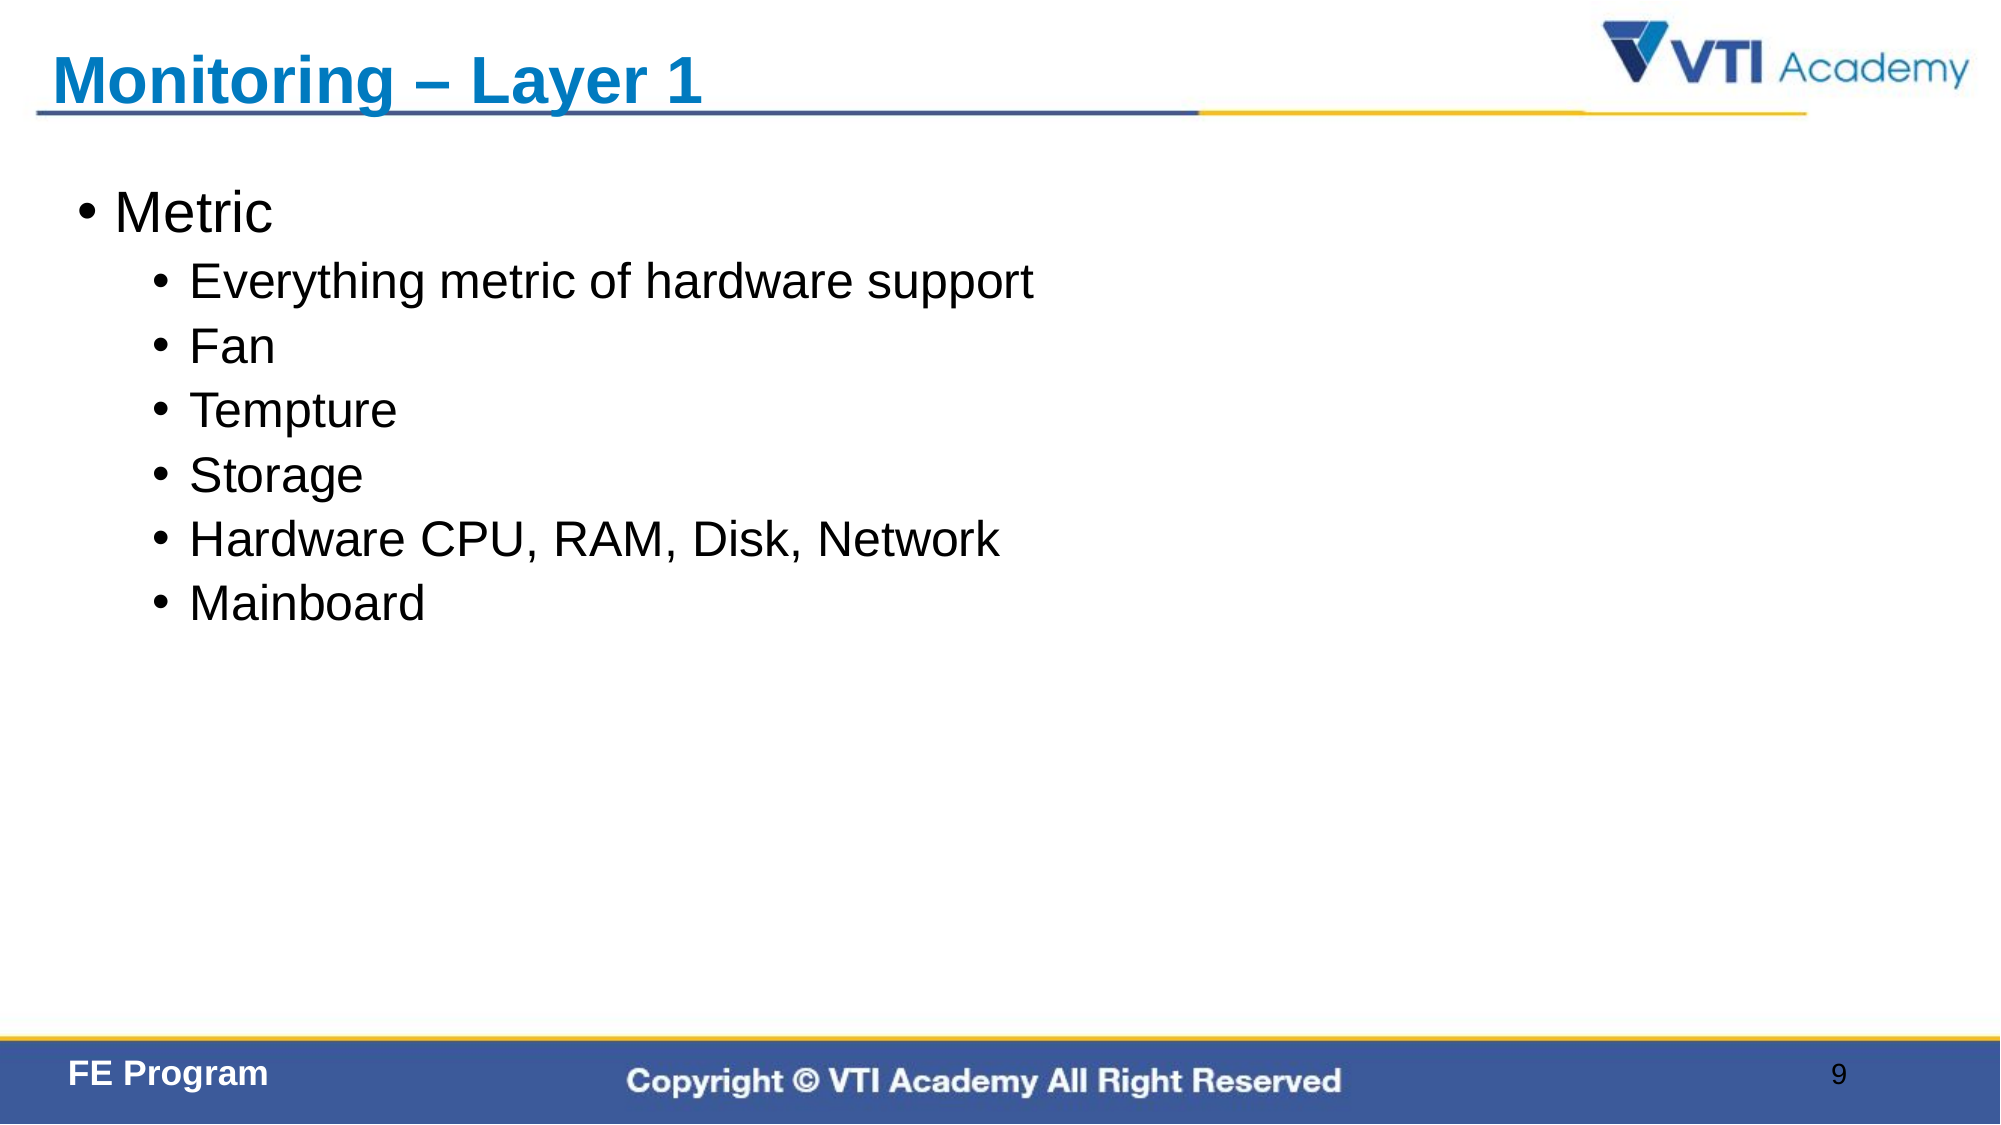

# Monitoring – Layer 1
Metric
Everything metric of hardware support
Fan
Tempture
Storage
Hardware CPU, RAM, Disk, Network
Mainboard

9